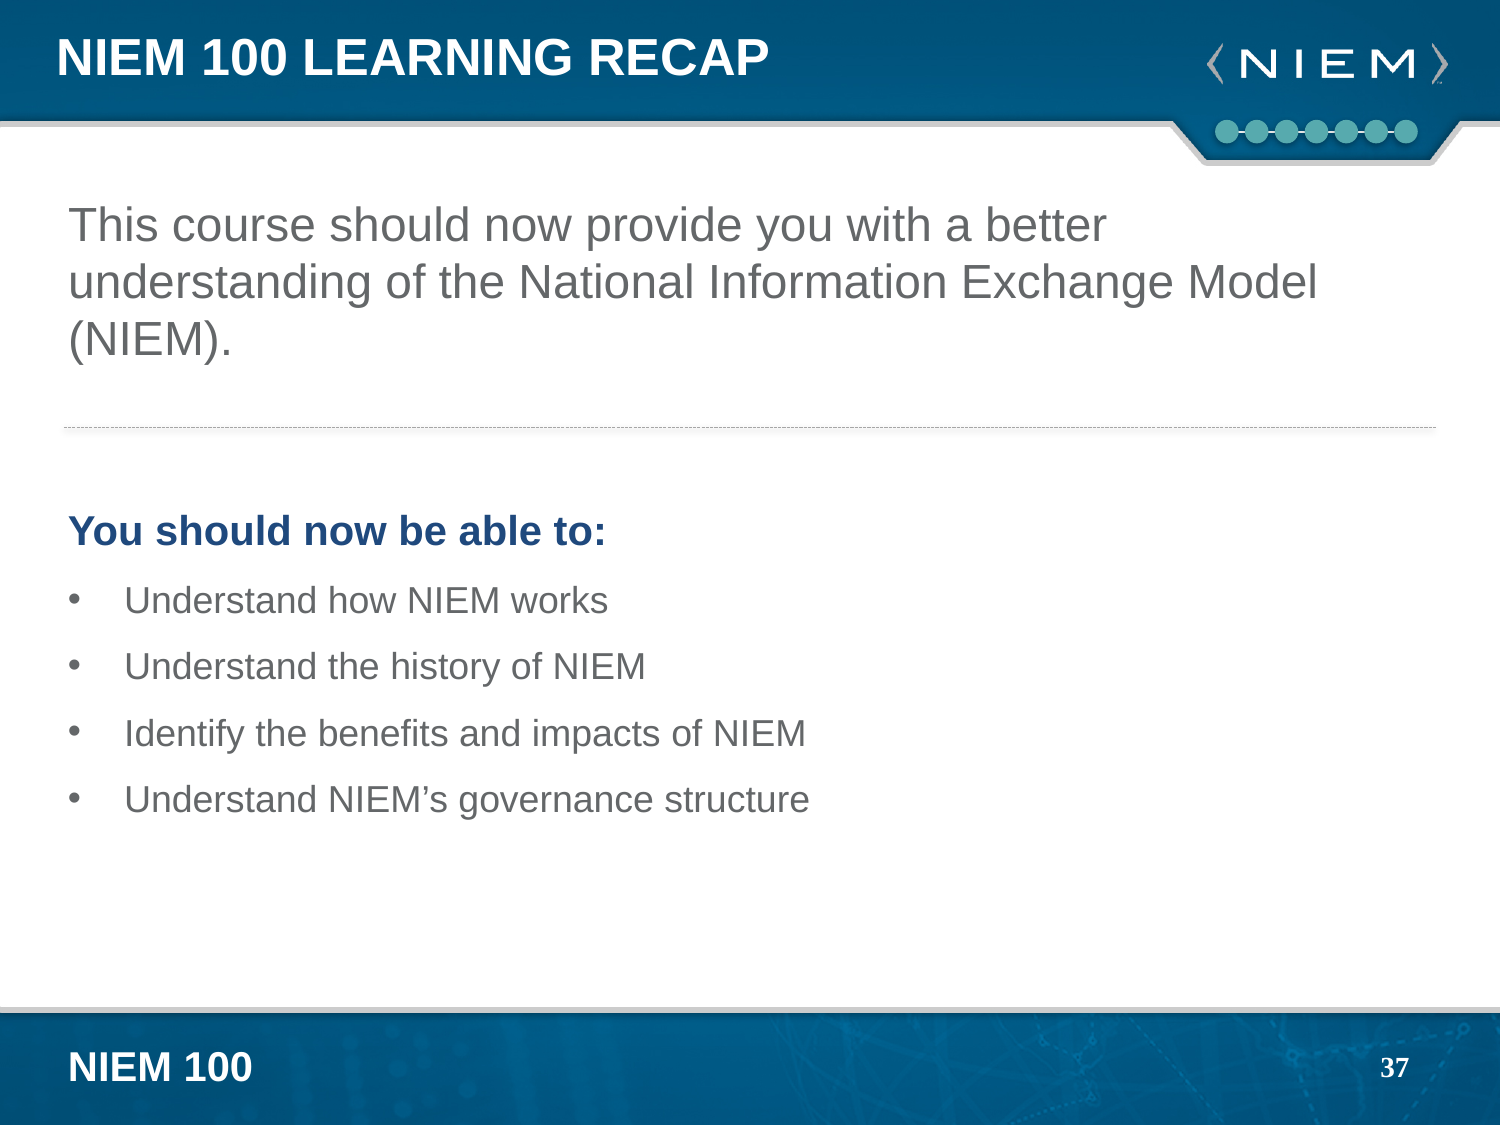

# Niem 100 learning recap

This course should now provide you with a better understanding of the National Information Exchange Model (NIEM).
You should now be able to:
Understand how NIEM works
Understand the history of NIEM
Identify the benefits and impacts of NIEM
Understand NIEM’s governance structure

37